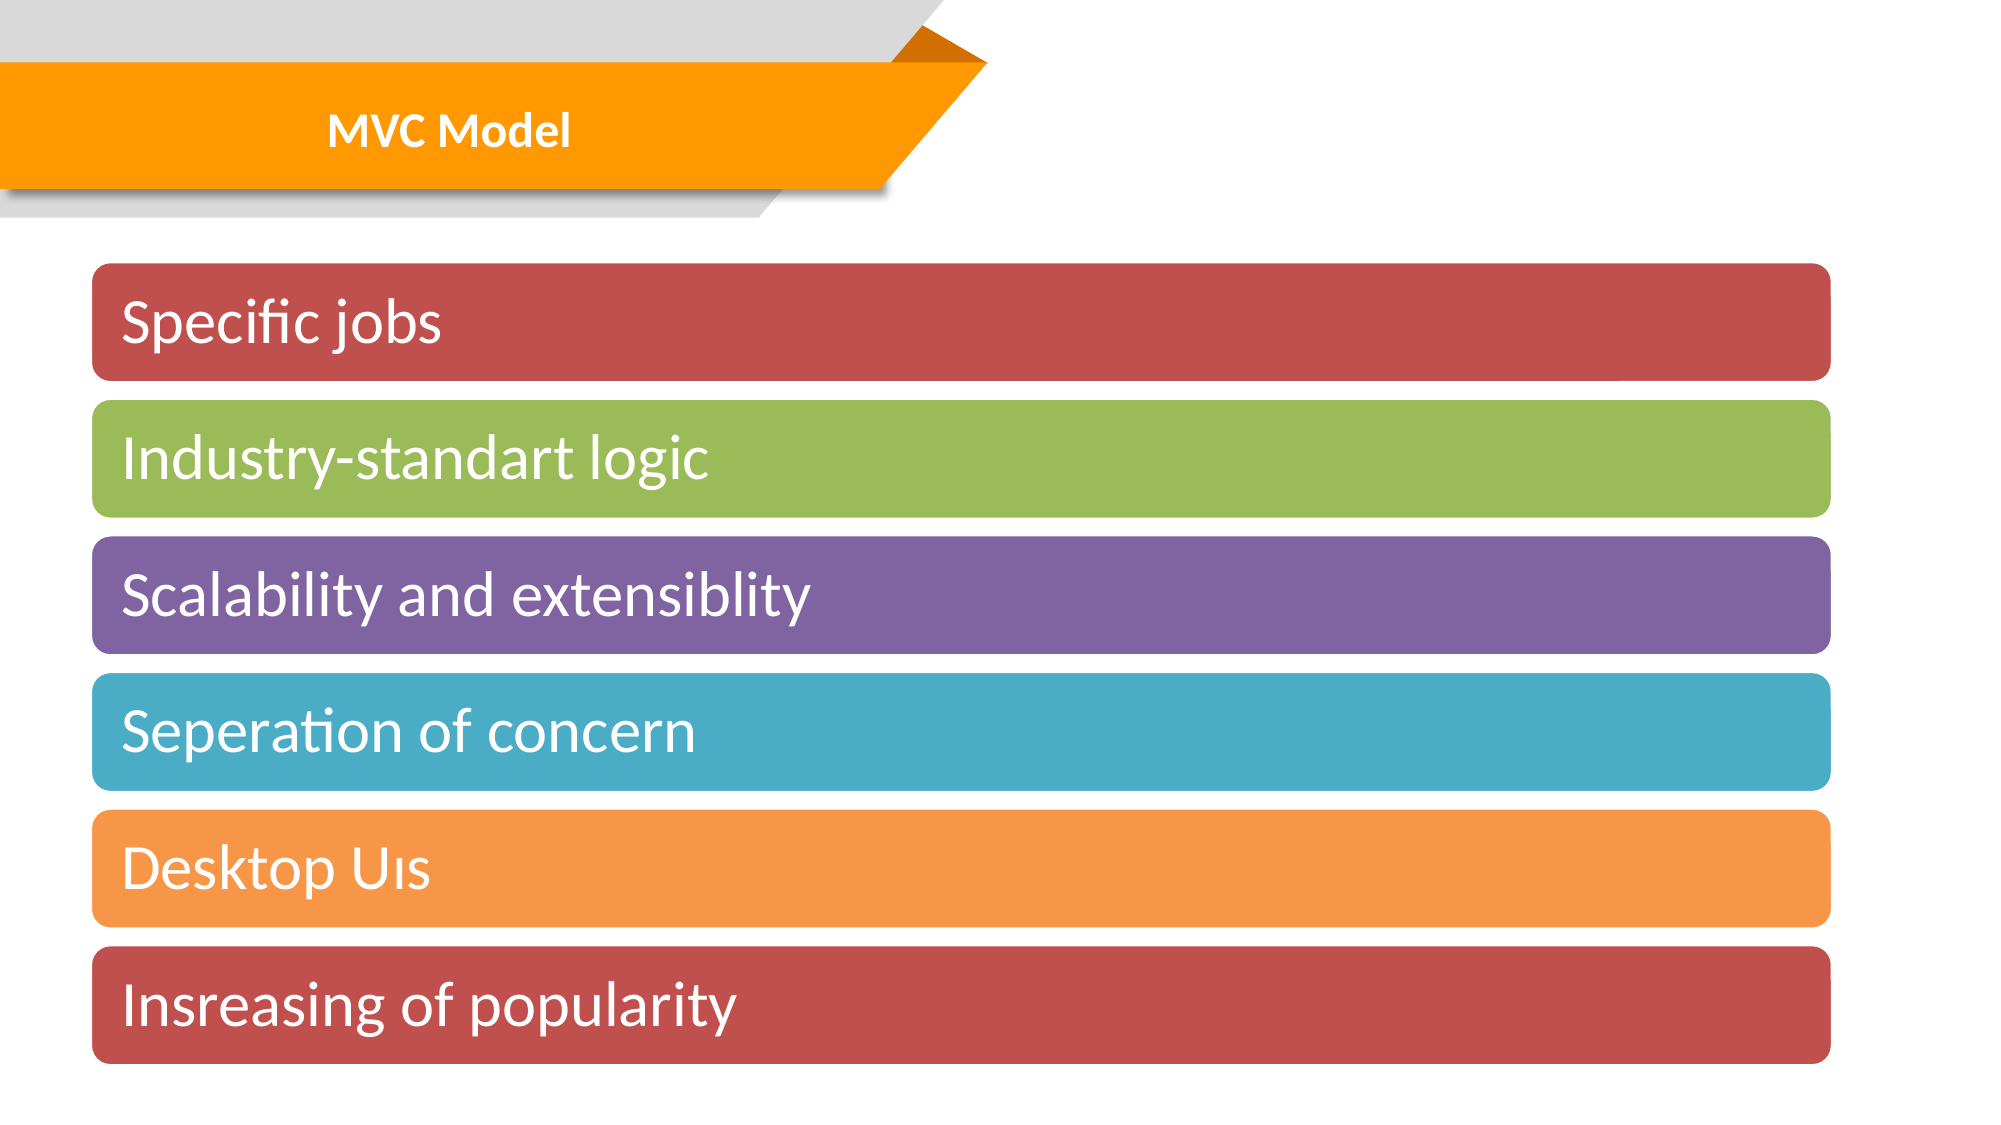

# MVC Model
Specific jobs
Industry-standart logic
Scalability and extensiblity
Seperation of concern
Desktop Uıs
Insreasing of popularity